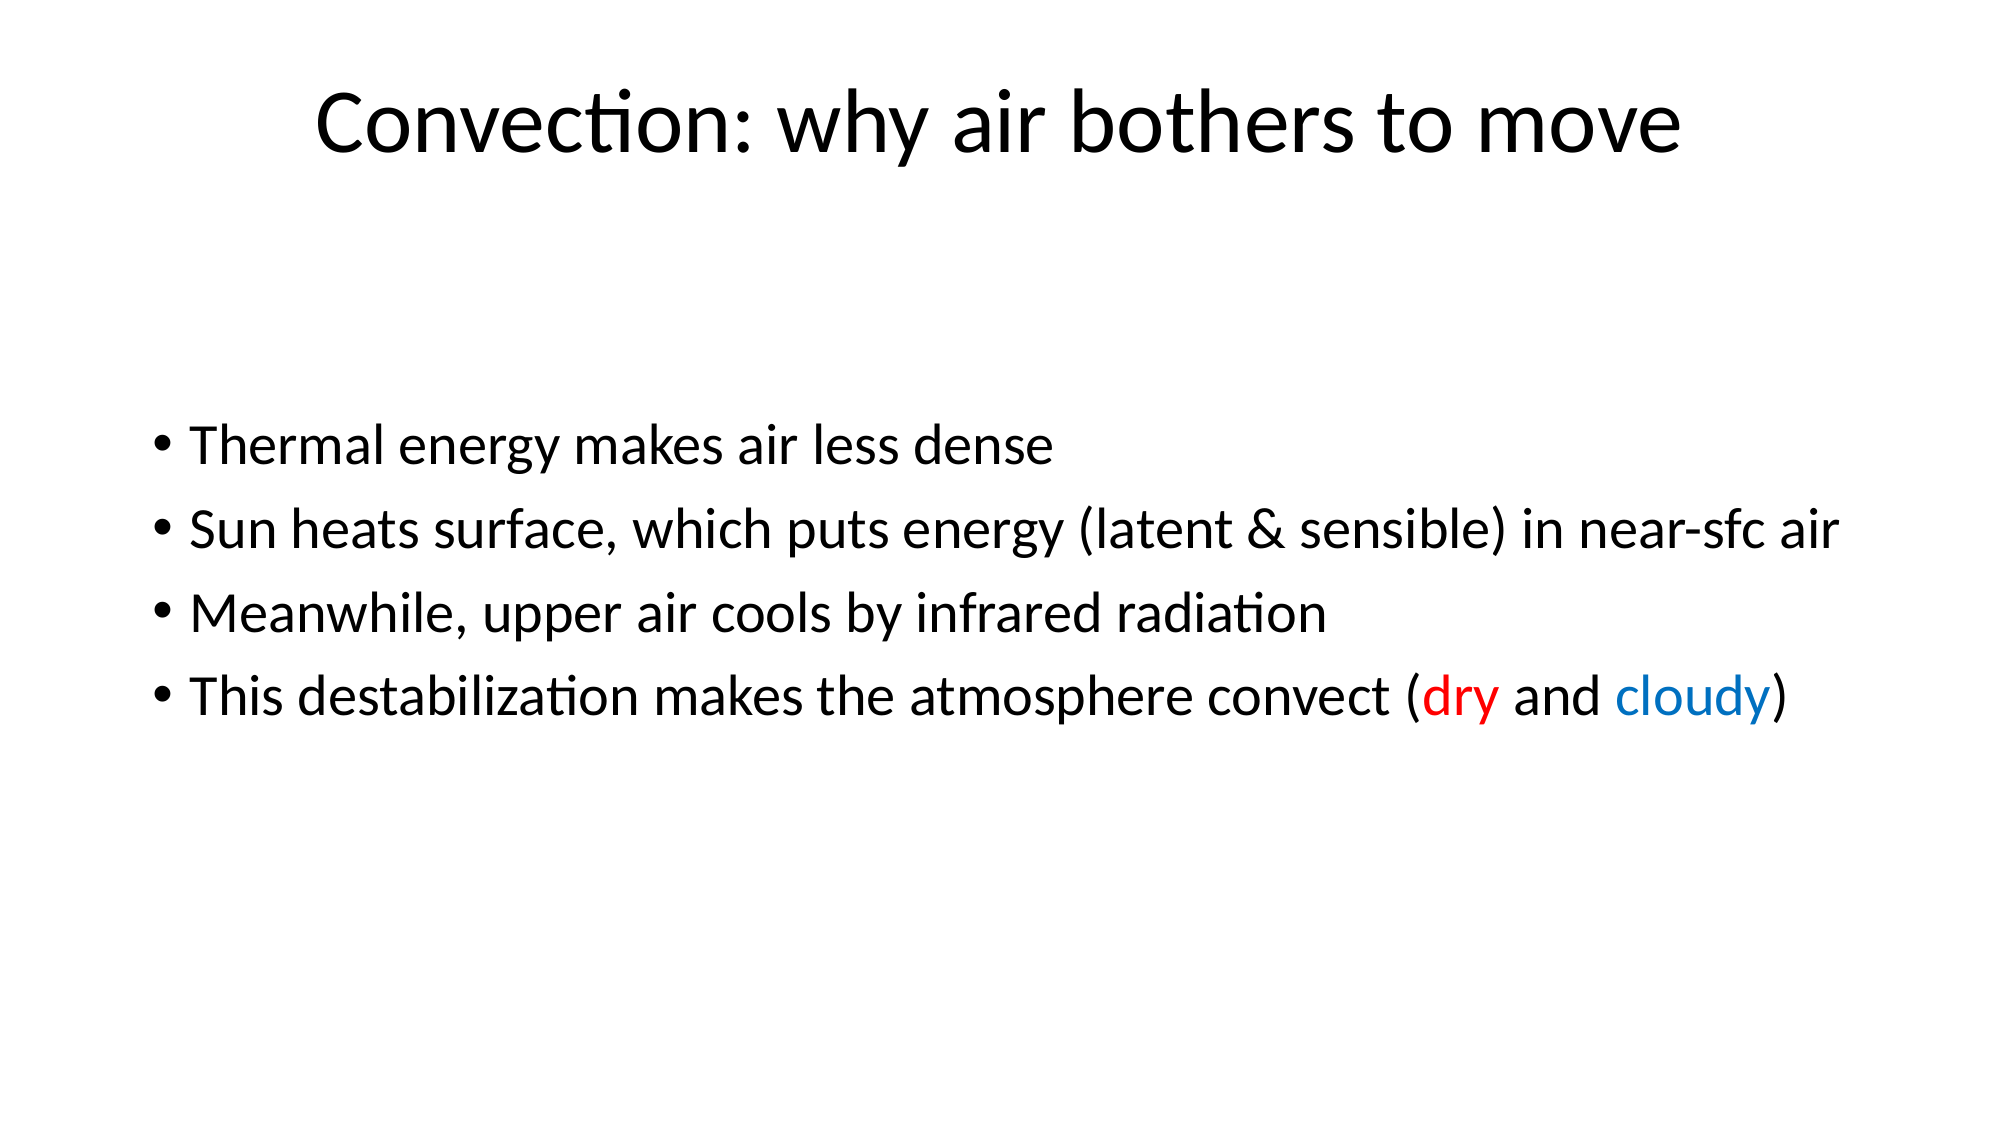

# Convection: why air bothers to move

Thermal energy makes air less dense
Sun heats surface, which puts energy (latent & sensible) in near-sfc air
Meanwhile, upper air cools by infrared radiation
This destabilization makes the atmosphere convect (dry and cloudy)